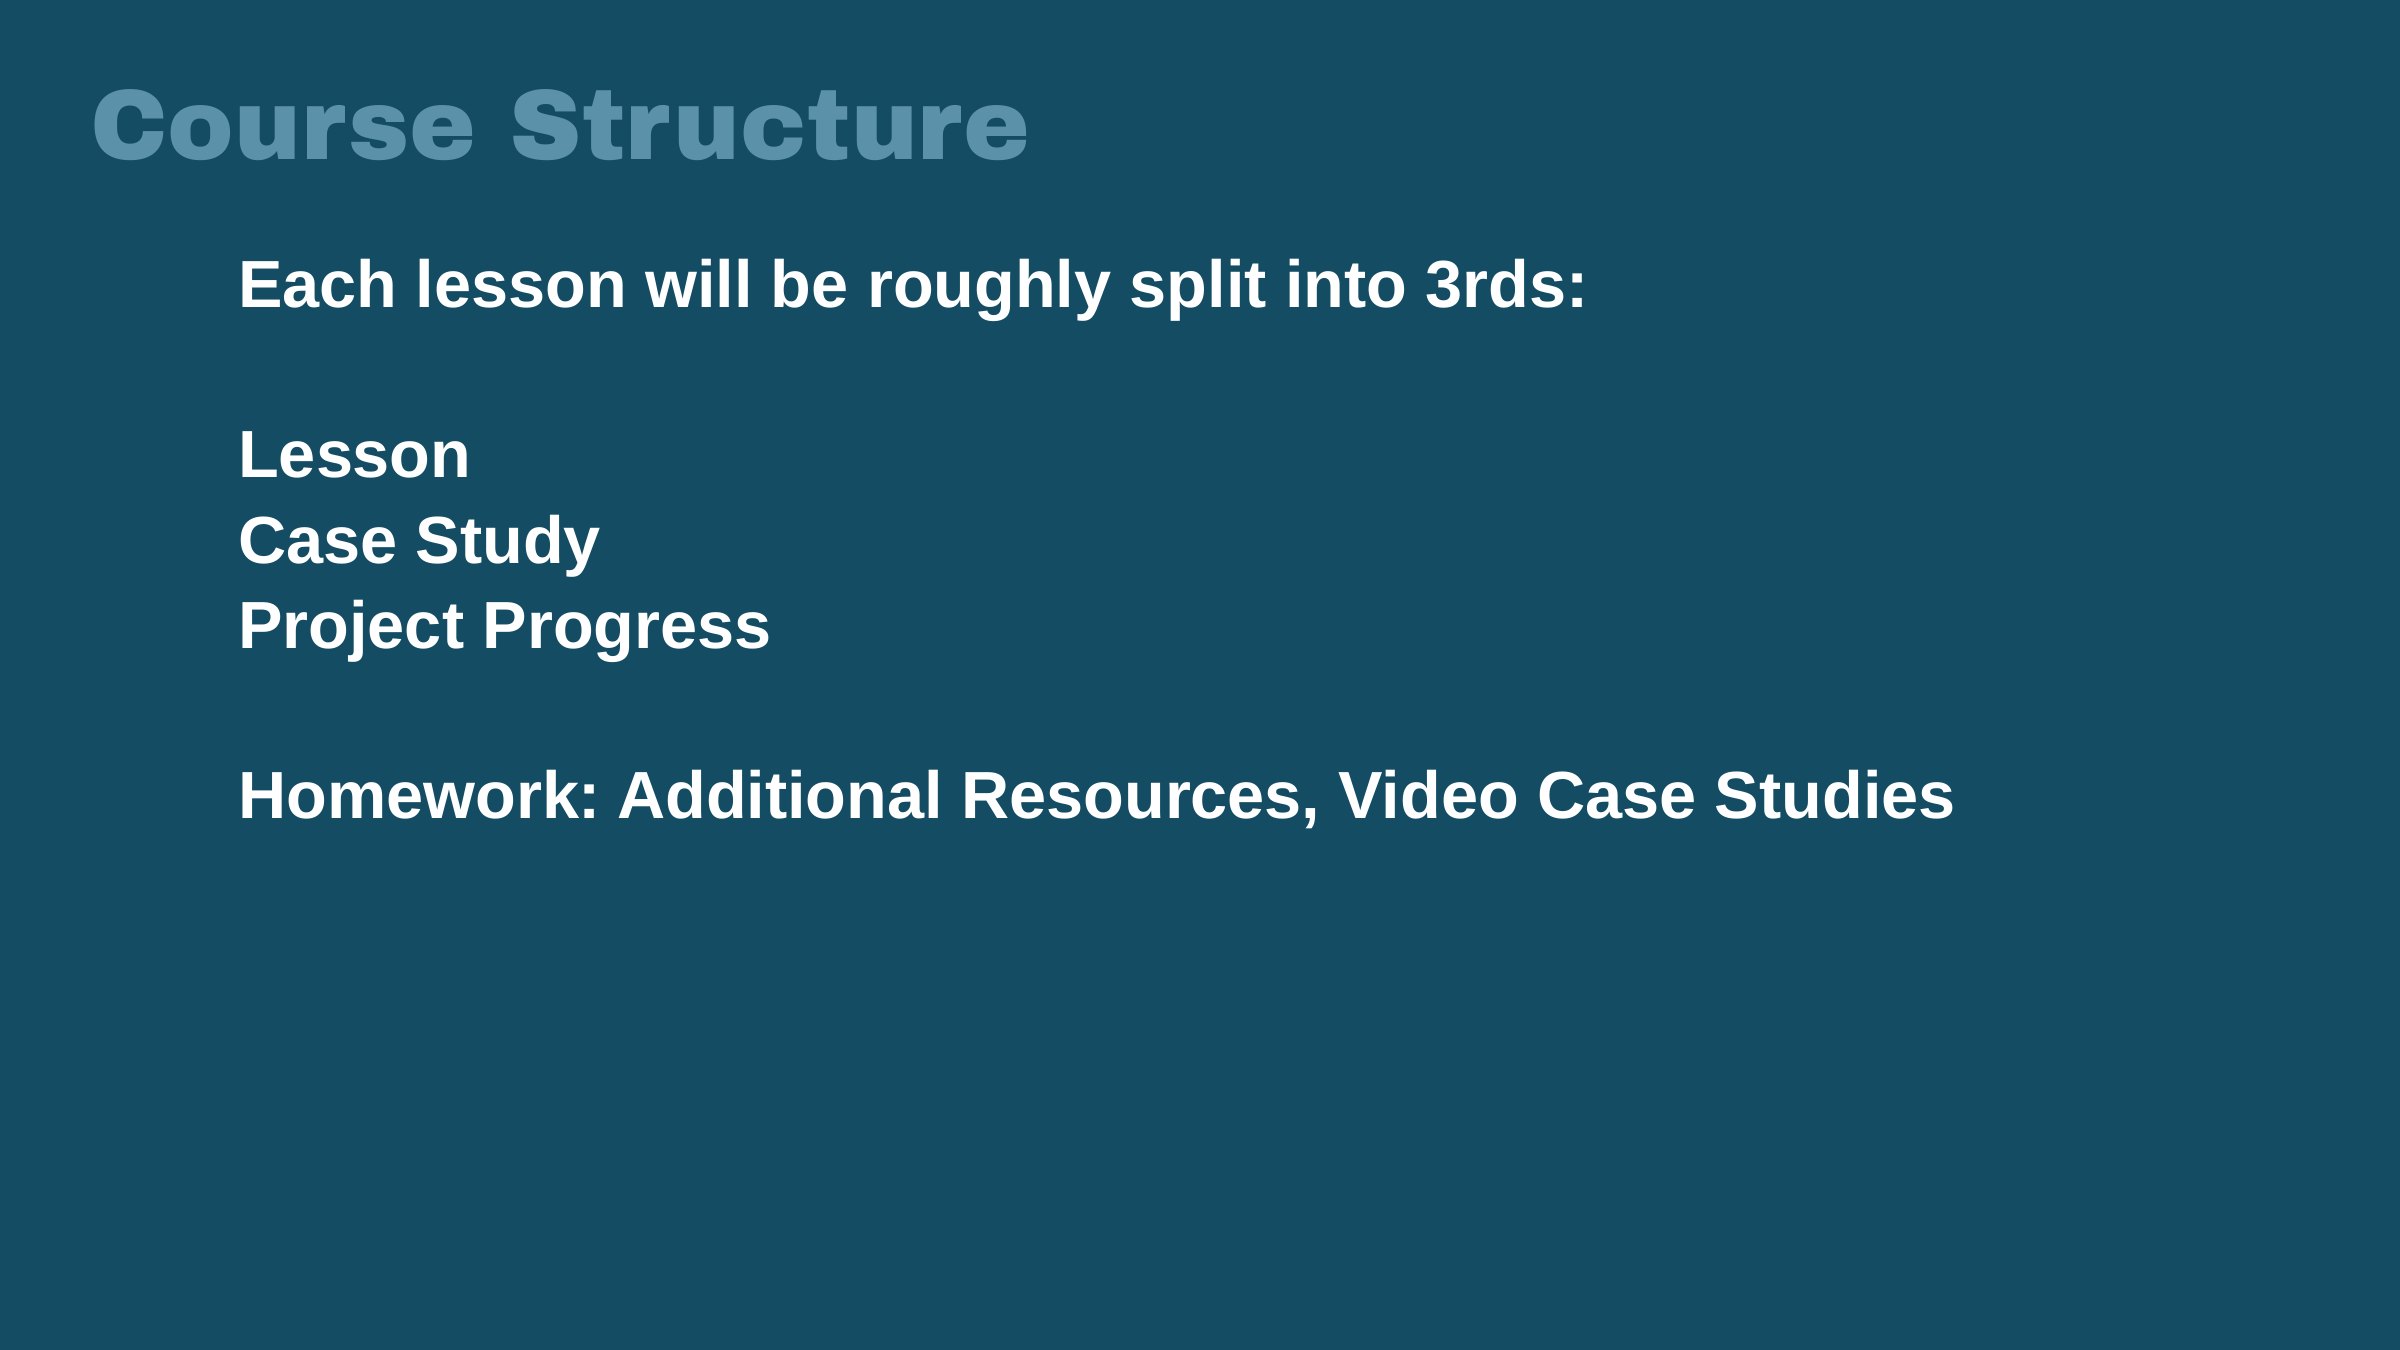

Course Structure
Each lesson will be roughly split into 3rds:

Lesson
Case Study
Project Progress

Homework: Additional Resources, Video Case Studies